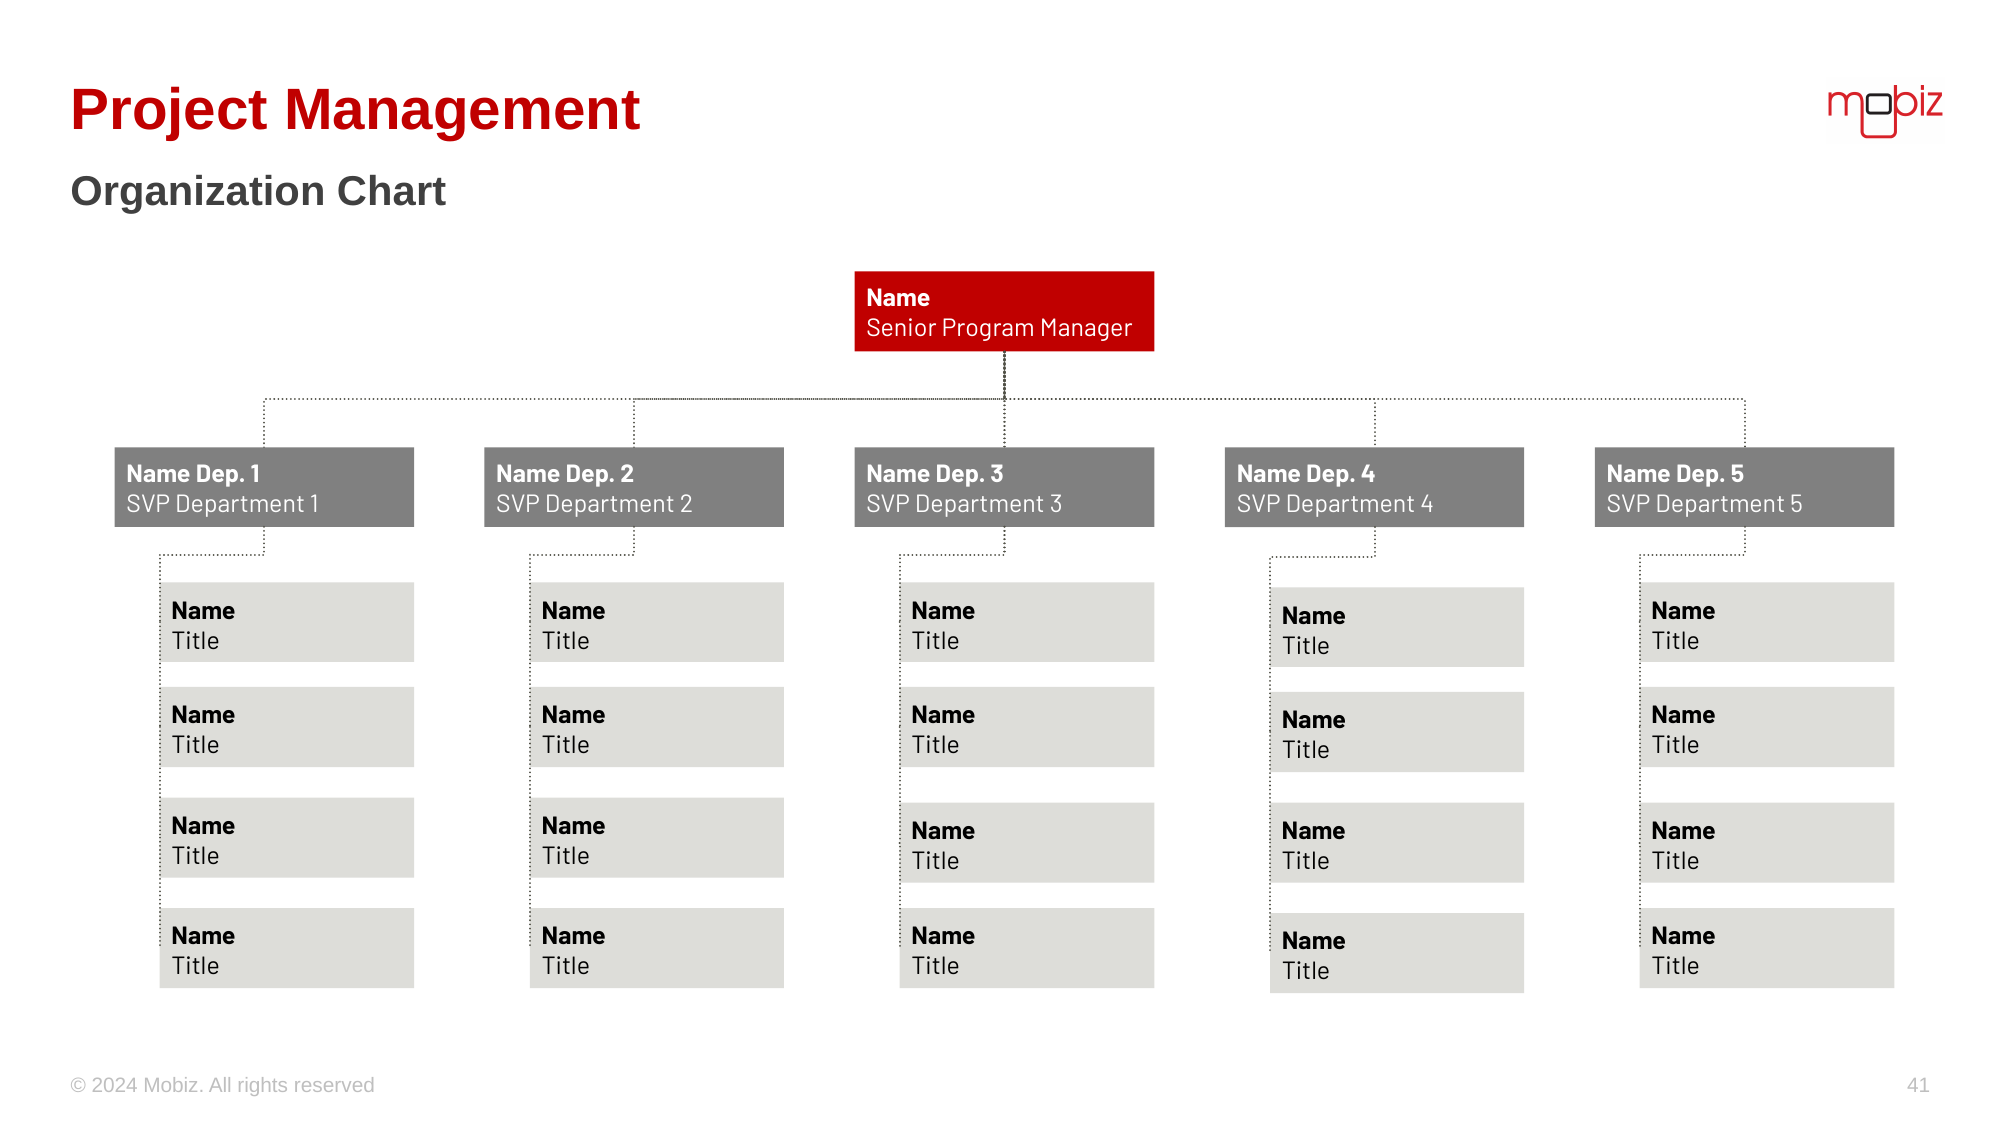

# Project Management
Organization Chart
Name
Senior Program Manager
Name Dep. 1
SVP Department 1
Name Dep. 2
SVP Department 2
Name Dep. 3
SVP Department 3
Name Dep. 4
SVP Department 4
Name Dep. 5
SVP Department 5
Name
Title
Name
Title
Name
Title
Name
Title
Name
Title
Name
Title
Name
Title
Name
Title
Name
Title
Name
Title
Name
Title
Name
Title
Name
Title
Name
Title
Name
Title
Name
Title
Name
Title
Name
Title
Name
Title
Name
Title
© 2024 Mobiz. All rights reserved
41